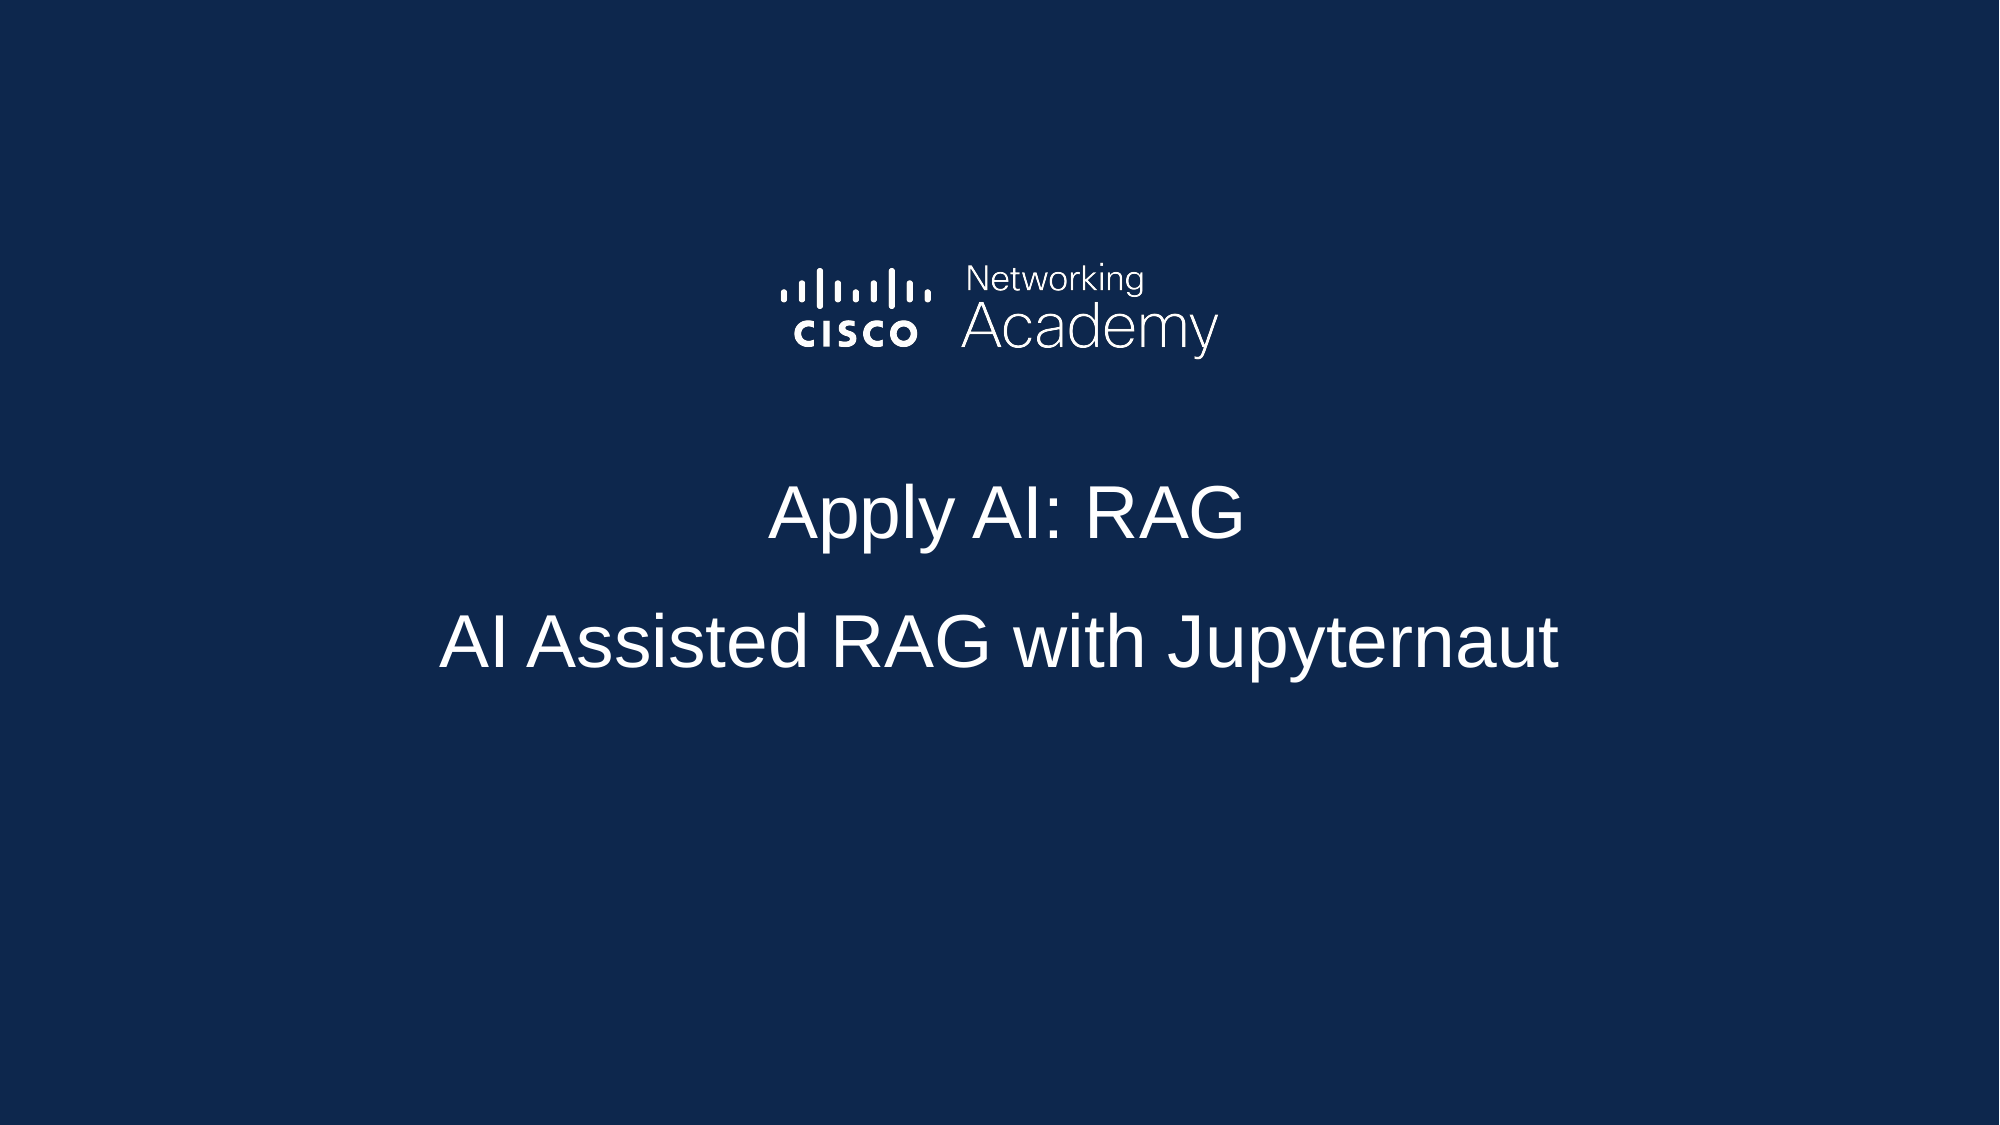

Apply AI: RAG
AI Assisted RAG with Jupyternaut